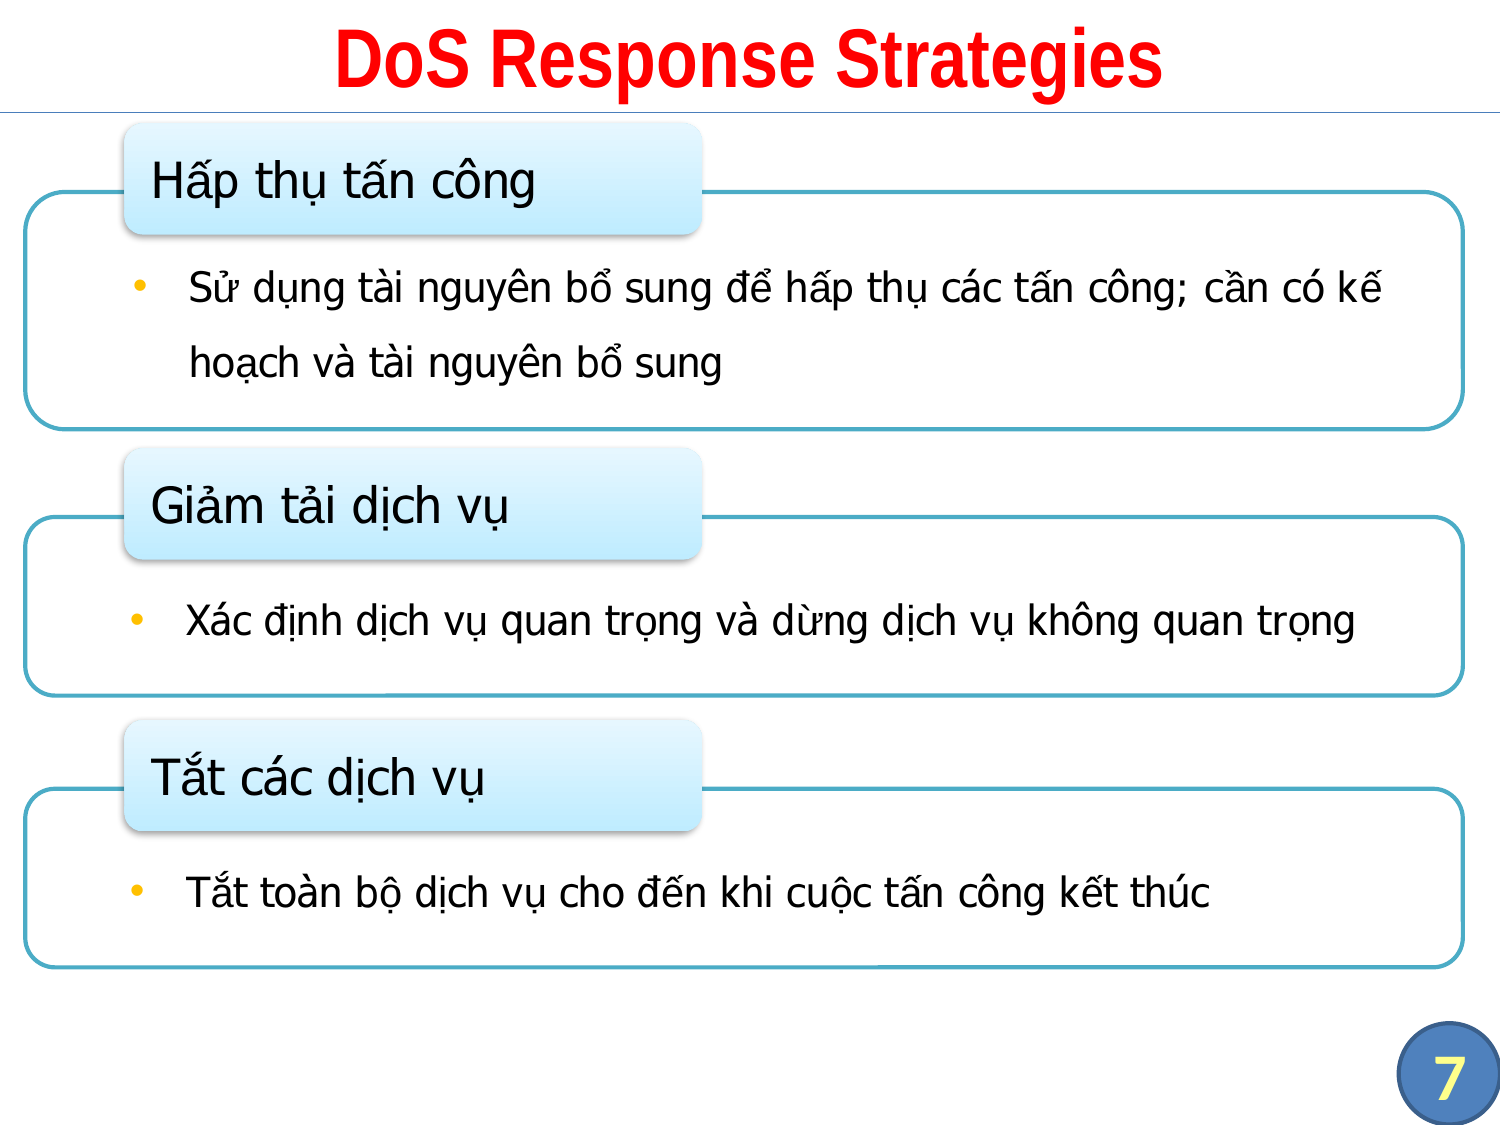

# DoS Response Strategies
Hấp thụ tấn công
Sử dụng tài nguyên bổ sung để hấp thụ các tấn công; cần có kế hoạch và tài nguyên bổ sung
Giảm tải dịch vụ
Xác định dịch vụ quan trọng và dừng dịch vụ không quan trọng
Tắt các dịch vụ
Tắt toàn bộ dịch vụ cho đến khi cuộc tấn công kết thúc
7